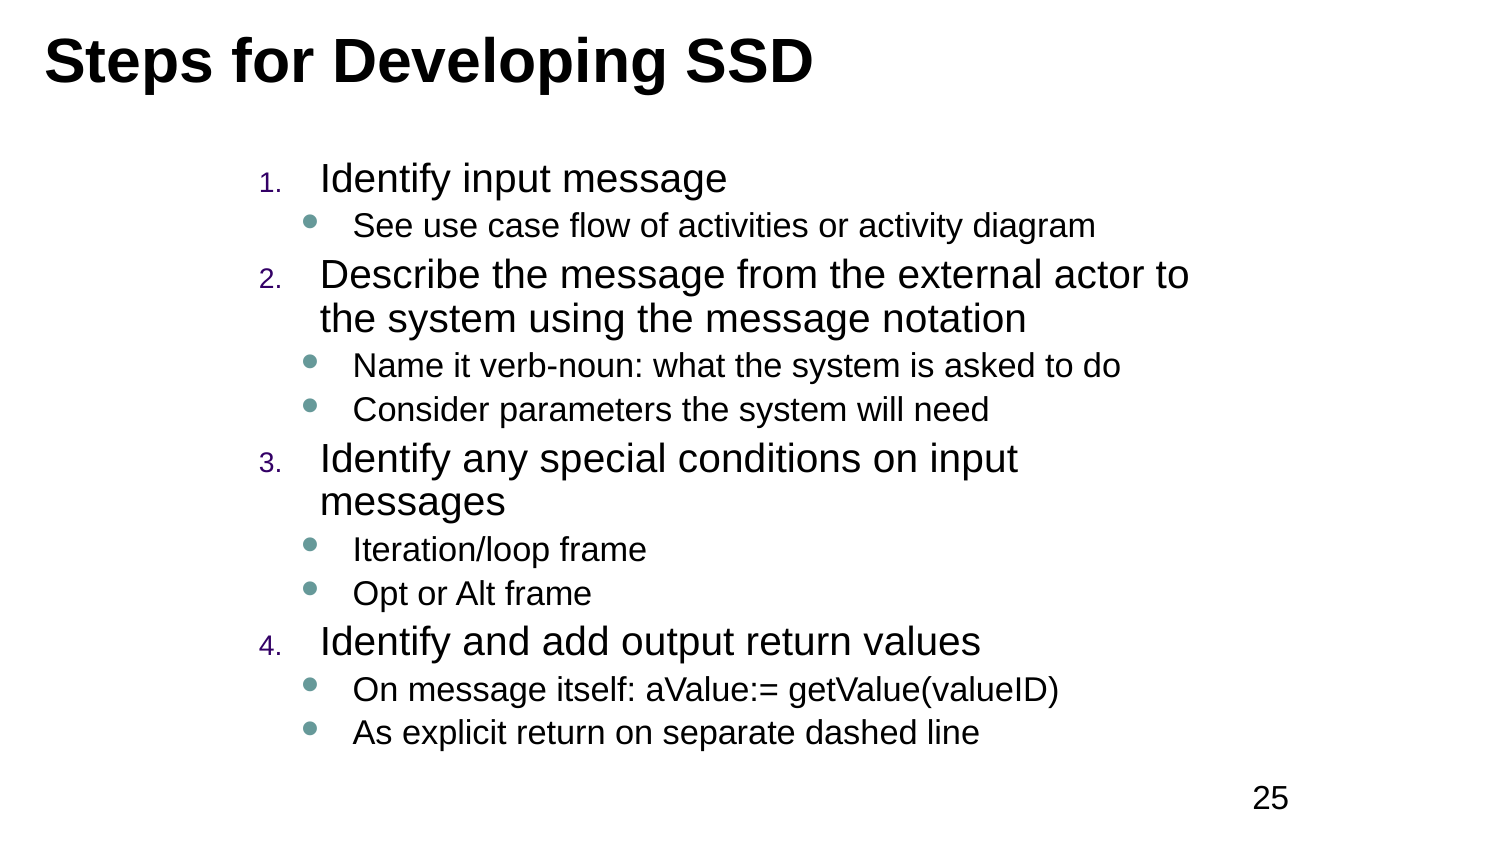

# Steps for Developing SSD
Identify input message
See use case flow of activities or activity diagram
Describe the message from the external actor to the system using the message notation
Name it verb-noun: what the system is asked to do
Consider parameters the system will need
Identify any special conditions on input messages
Iteration/loop frame
Opt or Alt frame
Identify and add output return values
On message itself: aValue:= getValue(valueID)
As explicit return on separate dashed line
25